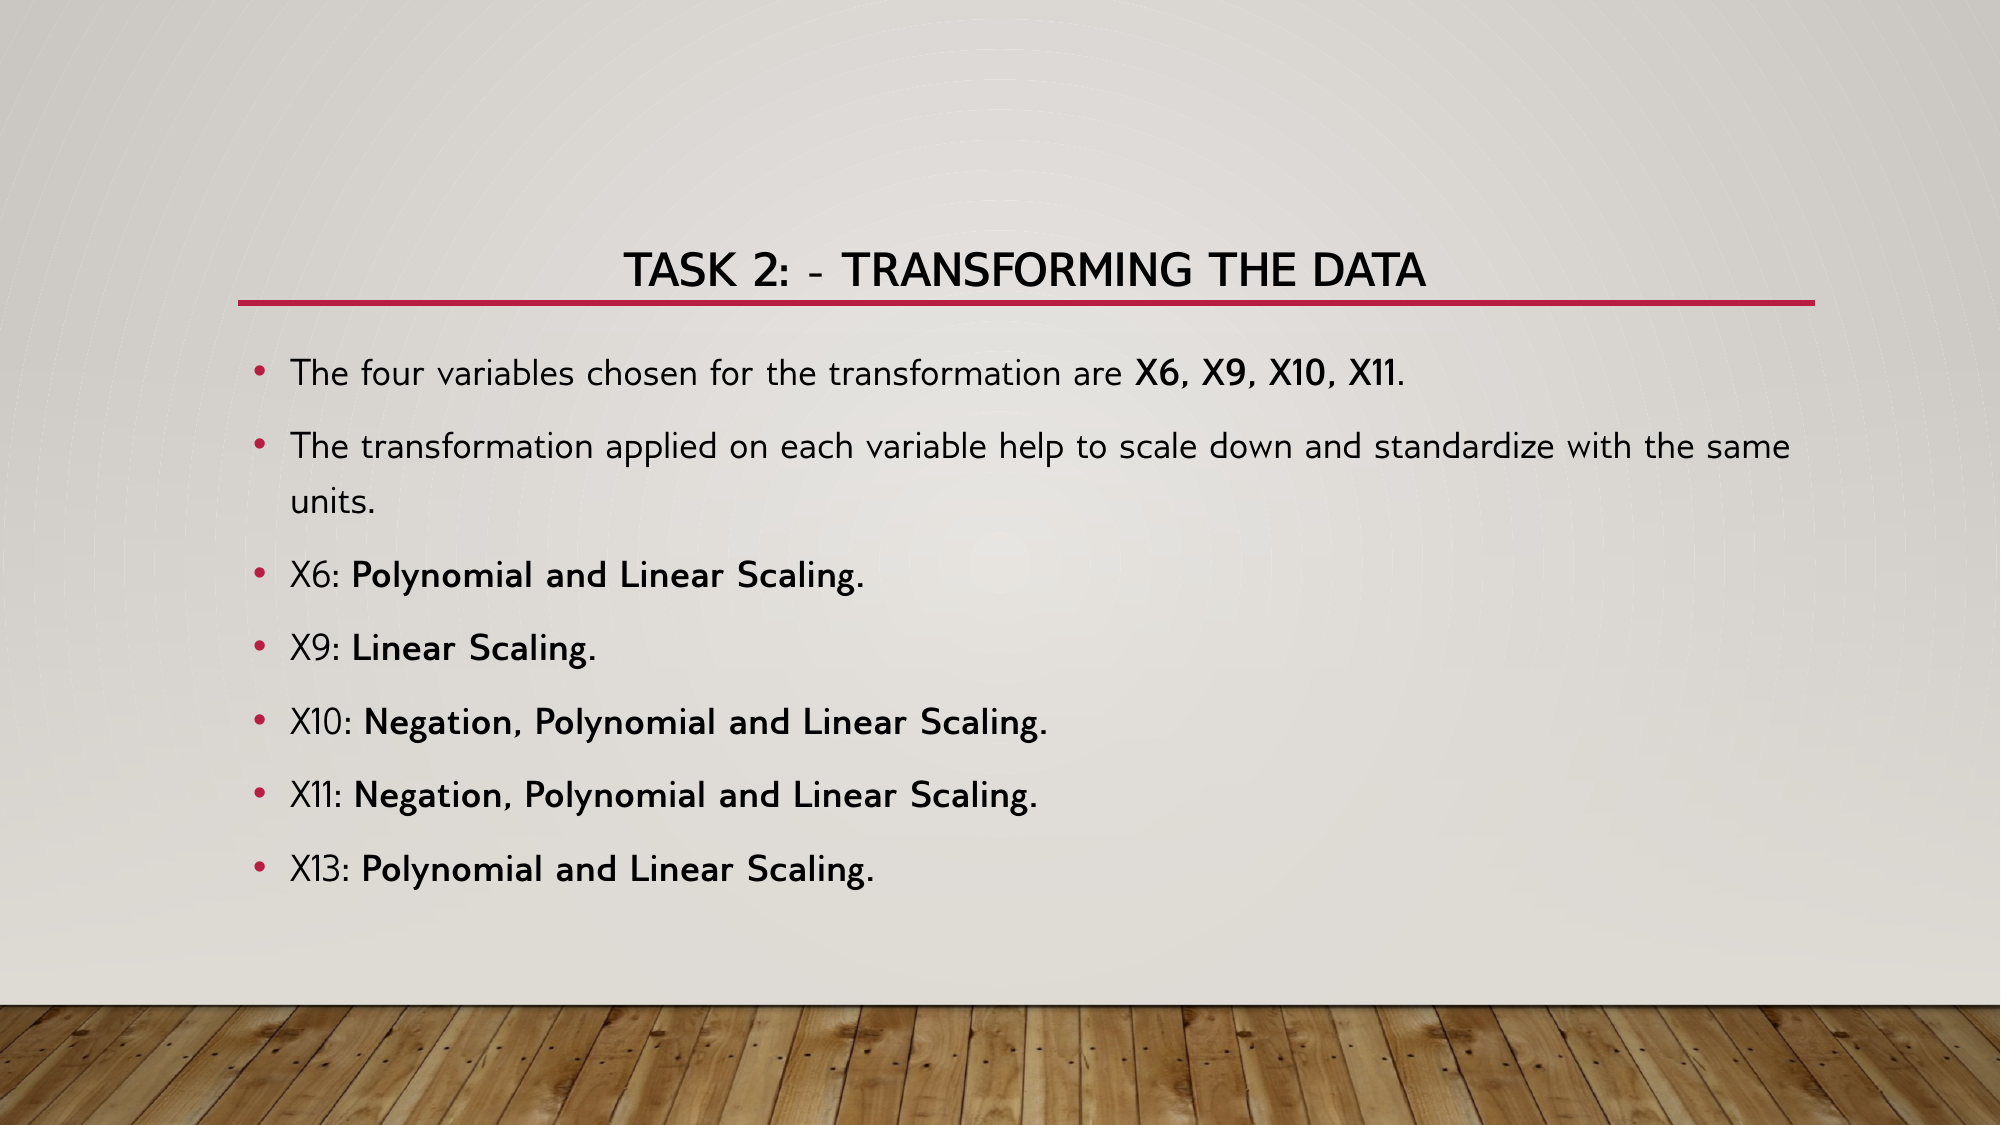

# Task 2: - transforming the data
The four variables chosen for the transformation are X6, X9, X10, X11.
The transformation applied on each variable help to scale down and standardize with the same units.
X6: Polynomial and Linear Scaling.
X9: Linear Scaling.
X10: Negation, Polynomial and Linear Scaling.
X11: Negation, Polynomial and Linear Scaling.
X13: Polynomial and Linear Scaling.